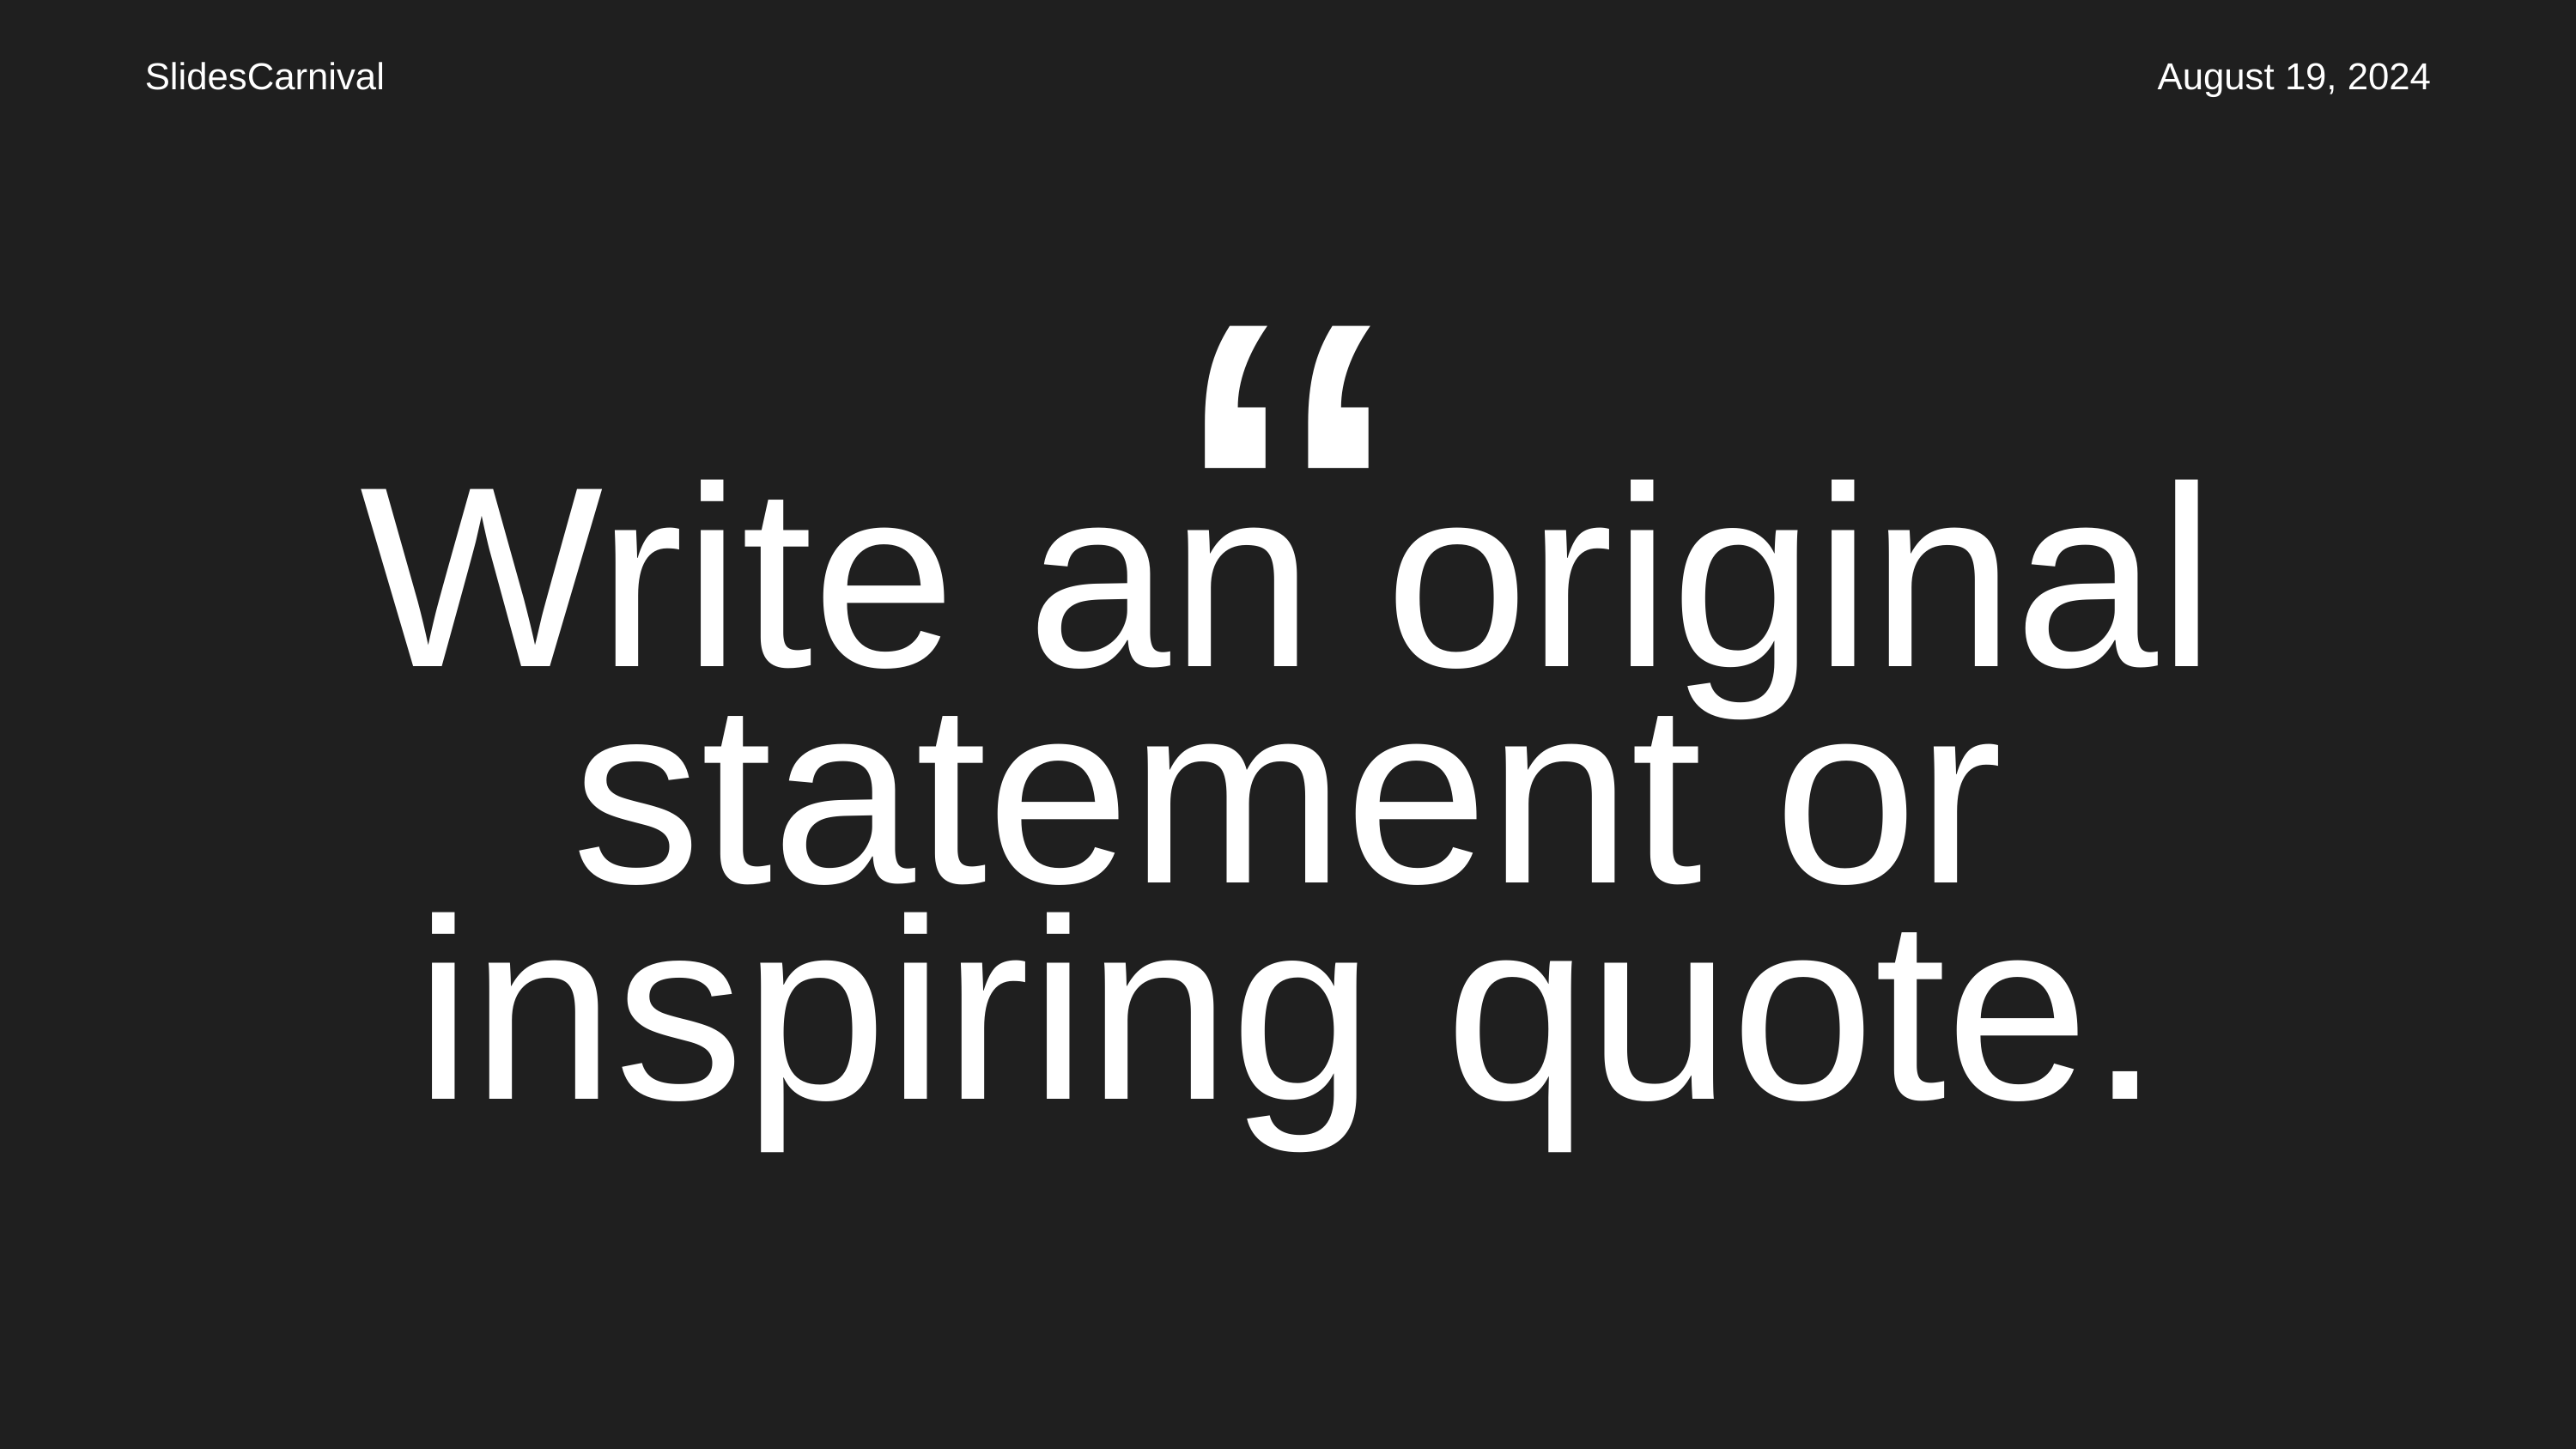

SlidesCarnival
August 19, 2024
“
Write an original statement or inspiring quote.